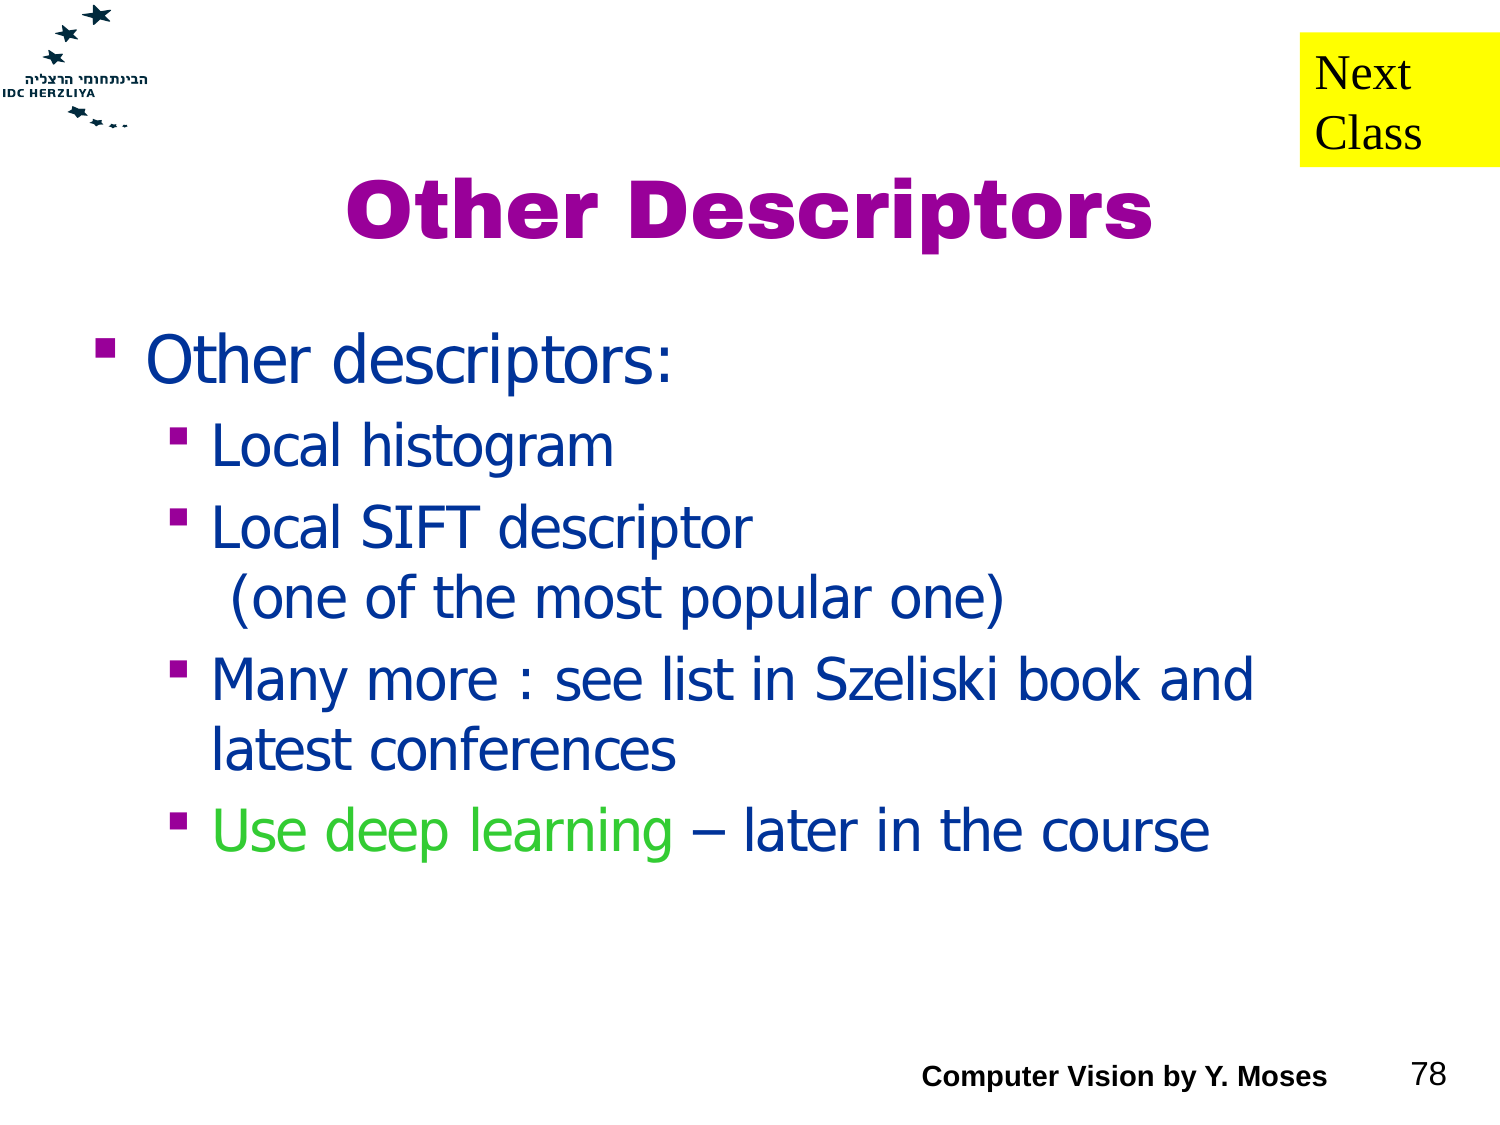

Next Class
# Other Descriptors
Other descriptors:
Local histogram
Local SIFT descriptor
 (one of the most popular one)
Many more : see list in Szeliski book and latest conferences
Use deep learning – later in the course
Computer Vision by Y. Moses
78